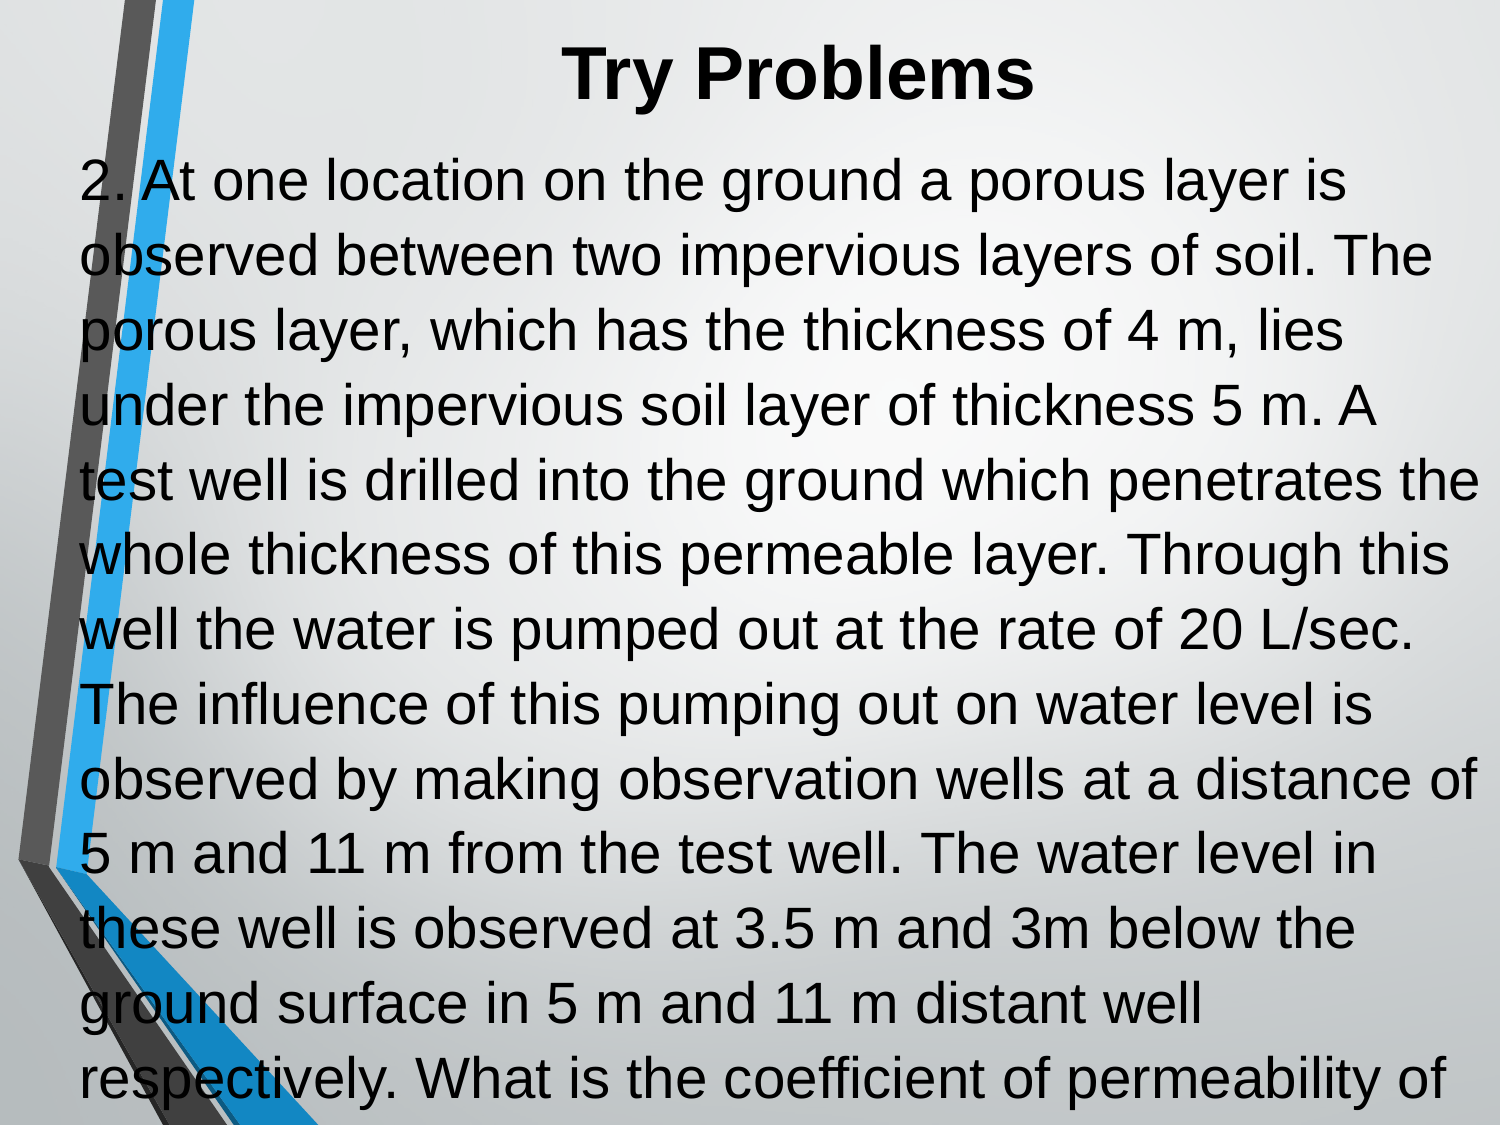

# Try Problems
2. At one location on the ground a porous layer is observed between two impervious layers of soil. The porous layer, which has the thickness of 4 m, lies under the impervious soil layer of thickness 5 m. A test well is drilled into the ground which penetrates the whole thickness of this permeable layer. Through this well the water is pumped out at the rate of 20 L/sec. The influence of this pumping out on water level is observed by making observation wells at a distance of 5 m and 11 m from the test well. The water level in these well is observed at 3.5 m and 3m below the ground surface in 5 m and 11 m distant well respectively. What is the coefficient of permeability of that porous layer of soil?